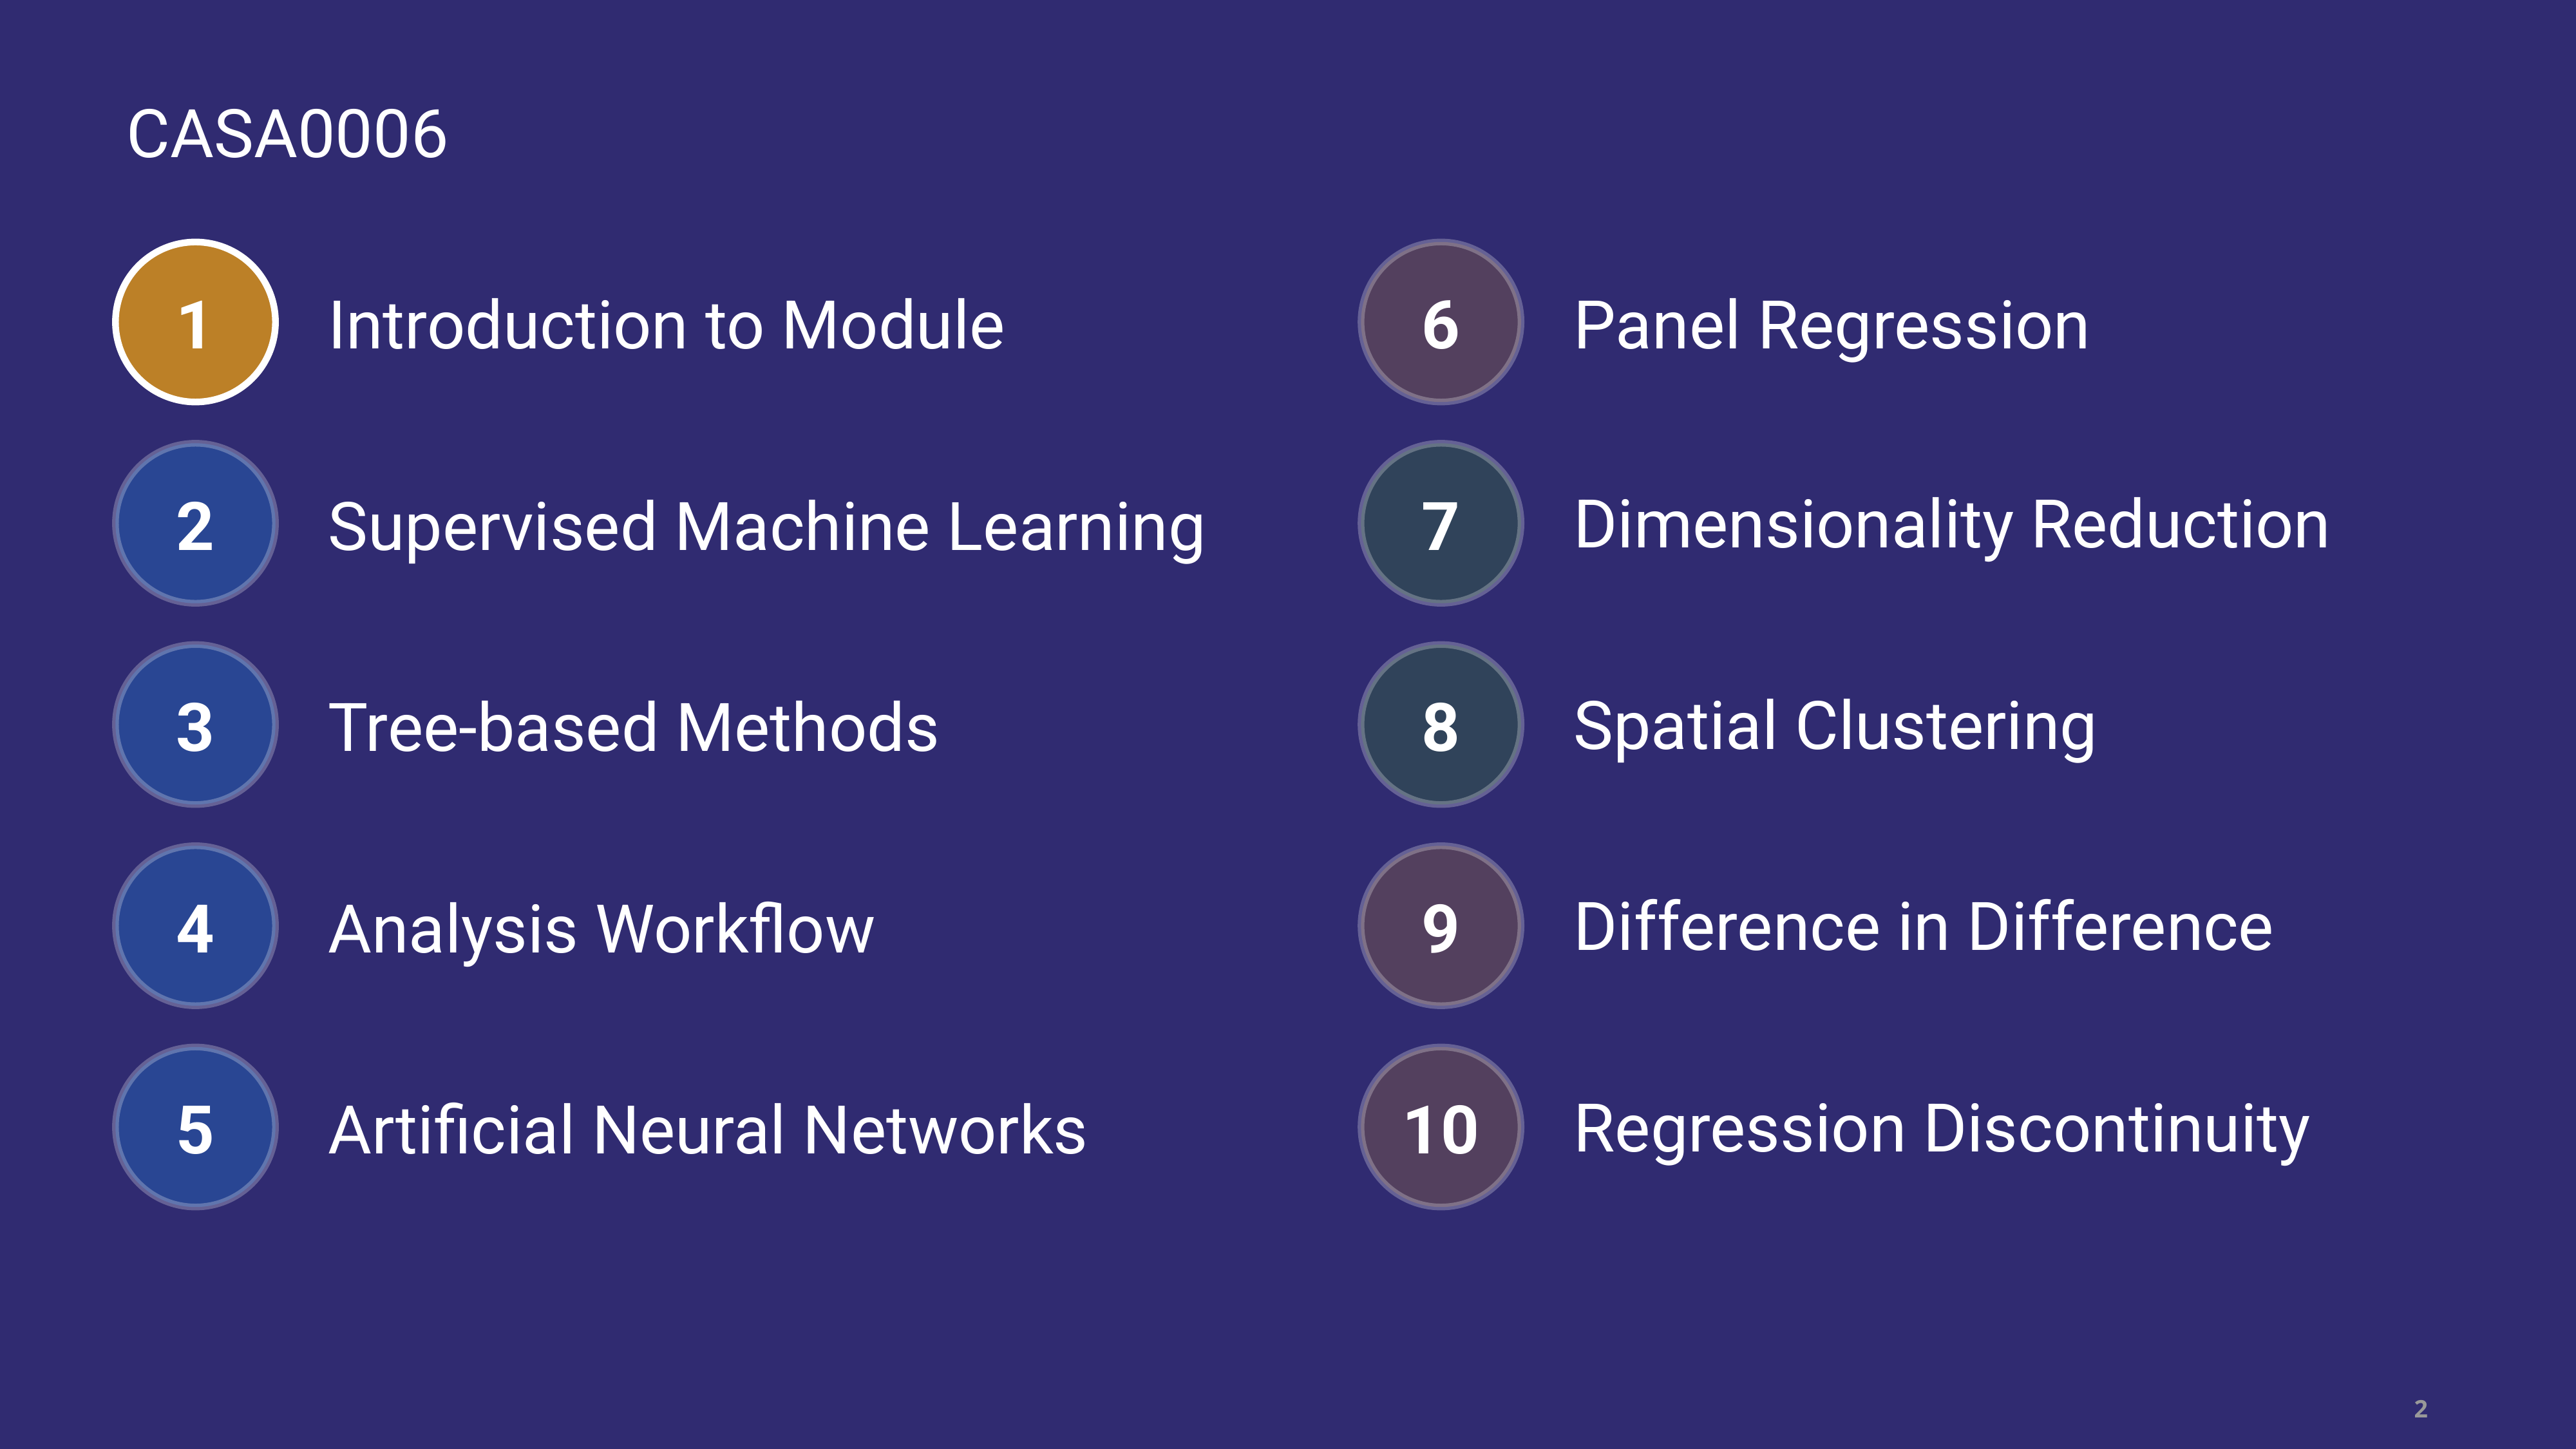

CASA0006
1
6
Introduction to Module
Panel Regression
2
7
Dimensionality Reduction
Supervised Machine Learning
3
8
Spatial Clustering
Tree-based Methods
4
9
Difference in Difference
Analysis Workflow
5
10
Regression Discontinuity
Artificial Neural Networks
2